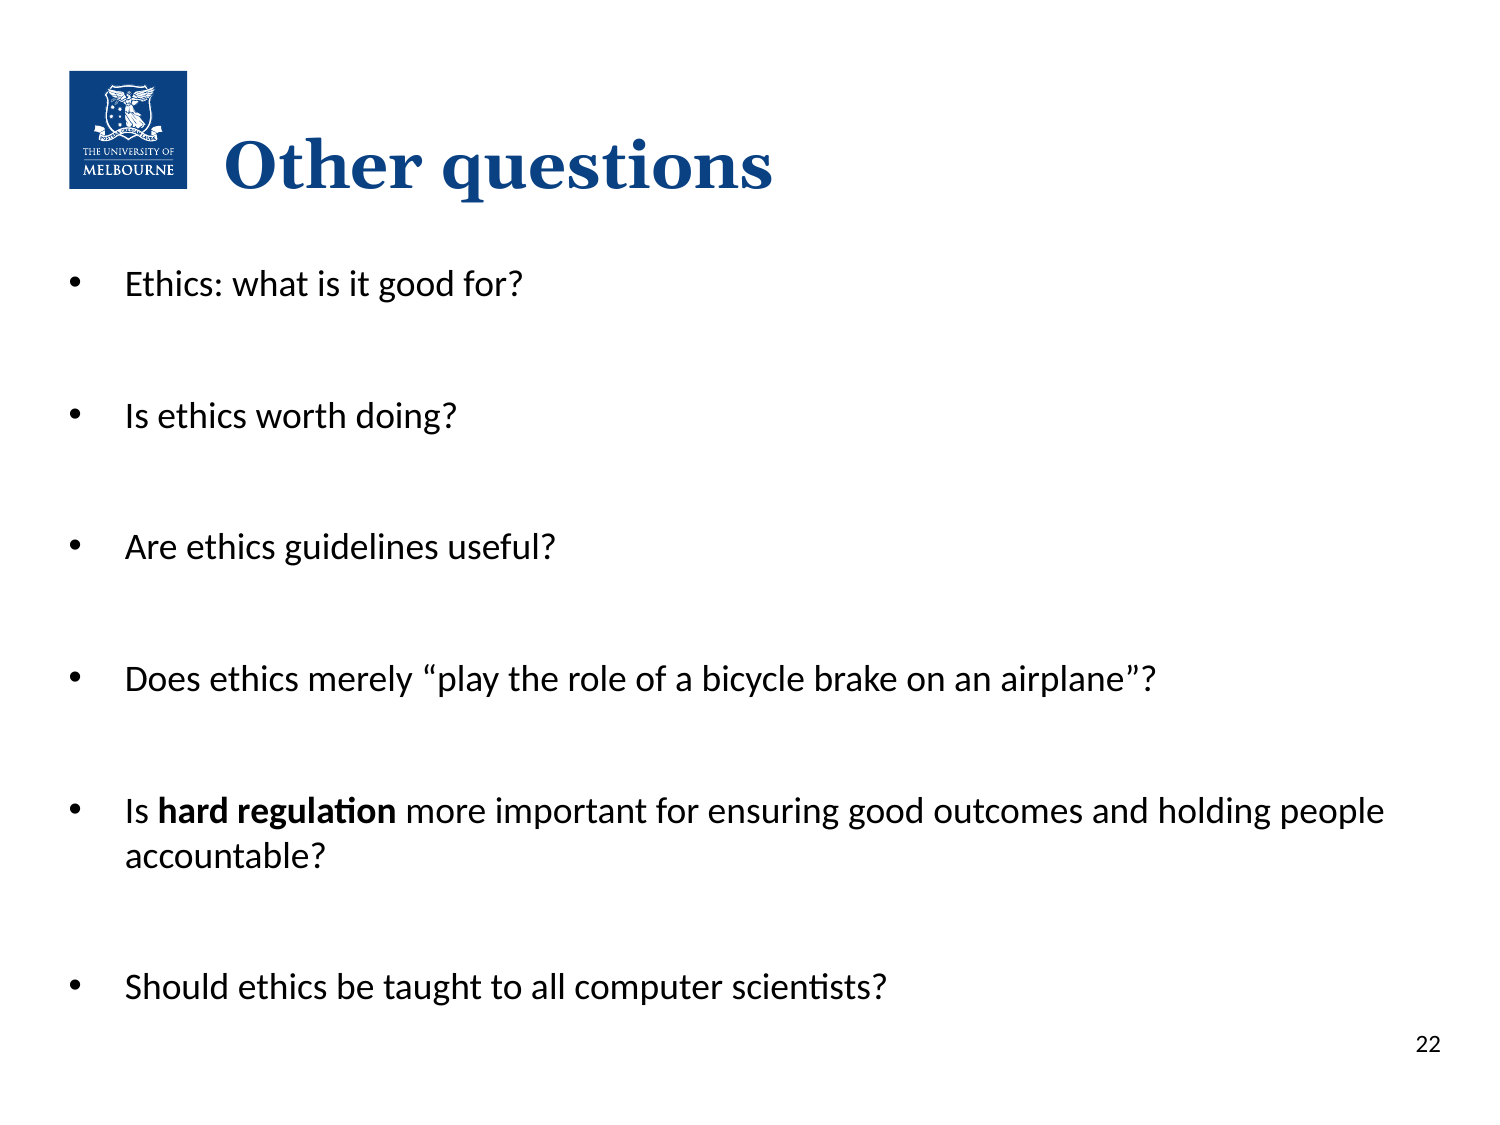

# Other questions
Ethics: what is it good for?

Is ethics worth doing?

Are ethics guidelines useful?

Does ethics merely “play the role of a bicycle brake on an airplane”?

Is hard regulation more important for ensuring good outcomes and holding people accountable?

Should ethics be taught to all computer scientists?
22